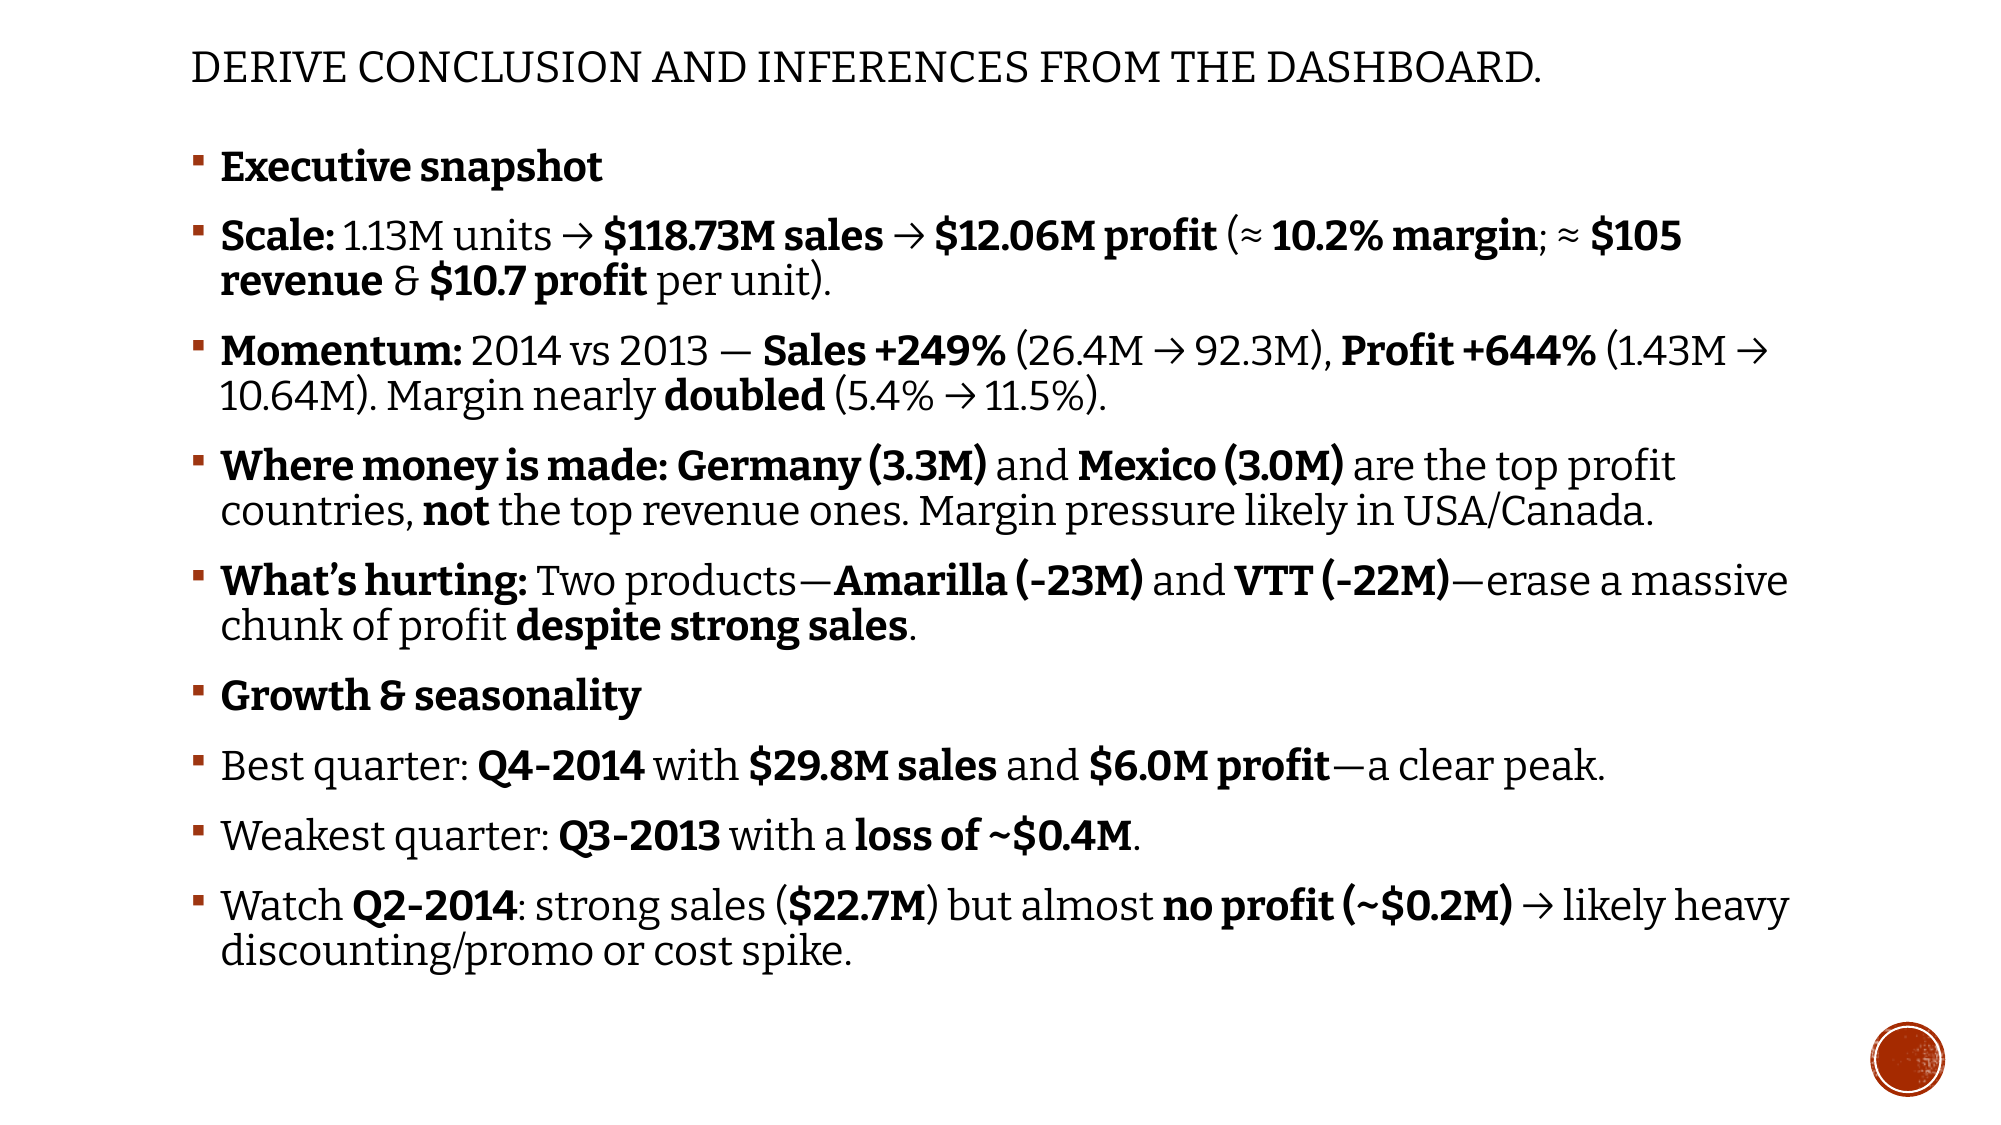

# Derive Conclusion and Inferences from the Dashboard.
Executive snapshot
Scale: 1.13M units → $118.73M sales → $12.06M profit (≈ 10.2% margin; ≈ $105 revenue & $10.7 profit per unit).
Momentum: 2014 vs 2013 — Sales +249% (26.4M → 92.3M), Profit +644% (1.43M → 10.64M). Margin nearly doubled (5.4% → 11.5%).
Where money is made: Germany (3.3M) and Mexico (3.0M) are the top profit countries, not the top revenue ones. Margin pressure likely in USA/Canada.
What’s hurting: Two products—Amarilla (-23M) and VTT (-22M)—erase a massive chunk of profit despite strong sales.
Growth & seasonality
Best quarter: Q4-2014 with $29.8M sales and $6.0M profit—a clear peak.
Weakest quarter: Q3-2013 with a loss of ~$0.4M.
Watch Q2-2014: strong sales ($22.7M) but almost no profit (~$0.2M) → likely heavy discounting/promo or cost spike.